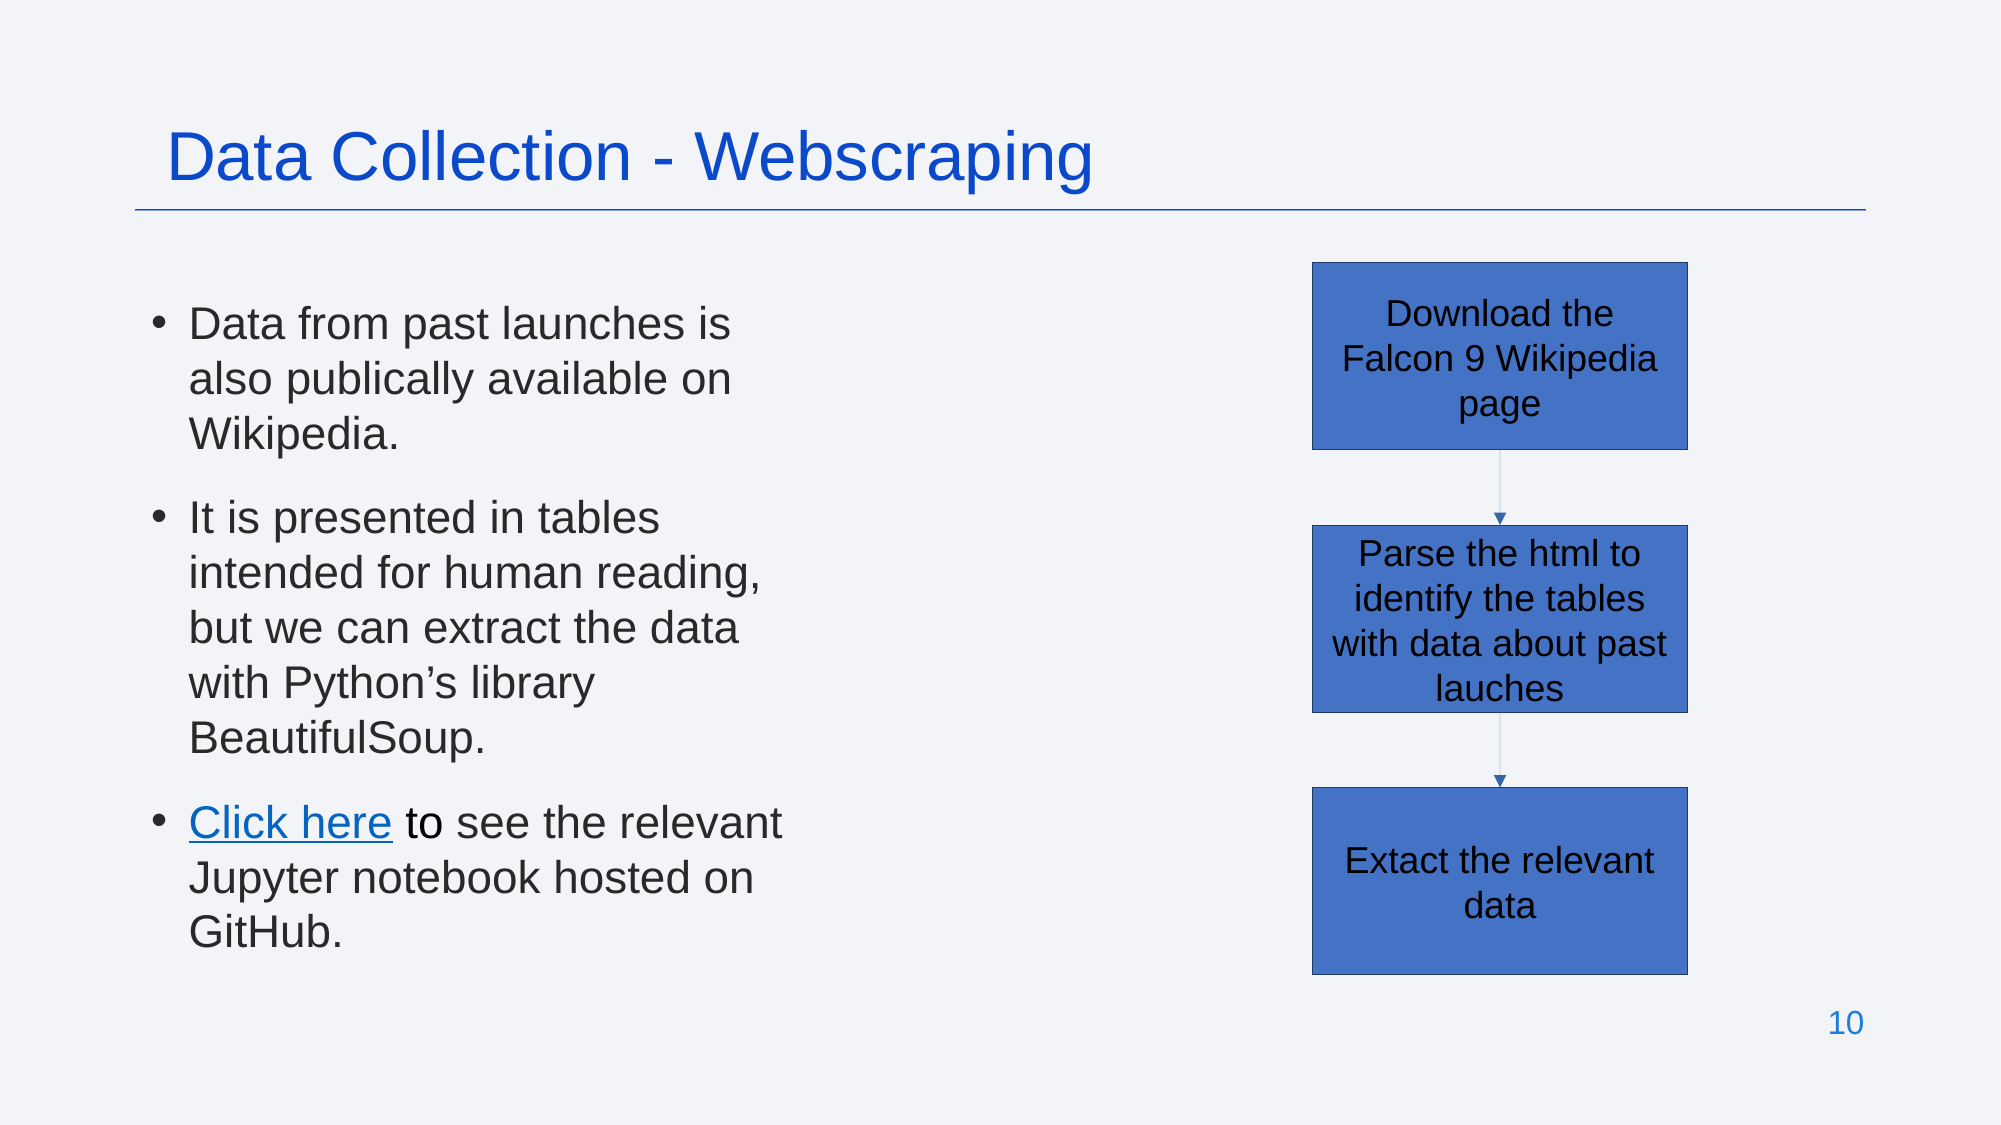

Data Collection - Webscraping
Download the Falcon 9 Wikipedia page
# Data from past launches is also publically available on Wikipedia.
It is presented in tables intended for human reading, but we can extract the data with Python’s library BeautifulSoup.
Click here to see the relevant Jupyter notebook hosted on GitHub.

Parse the html to identify the tables with data about past lauches

Extact the relevant data
10